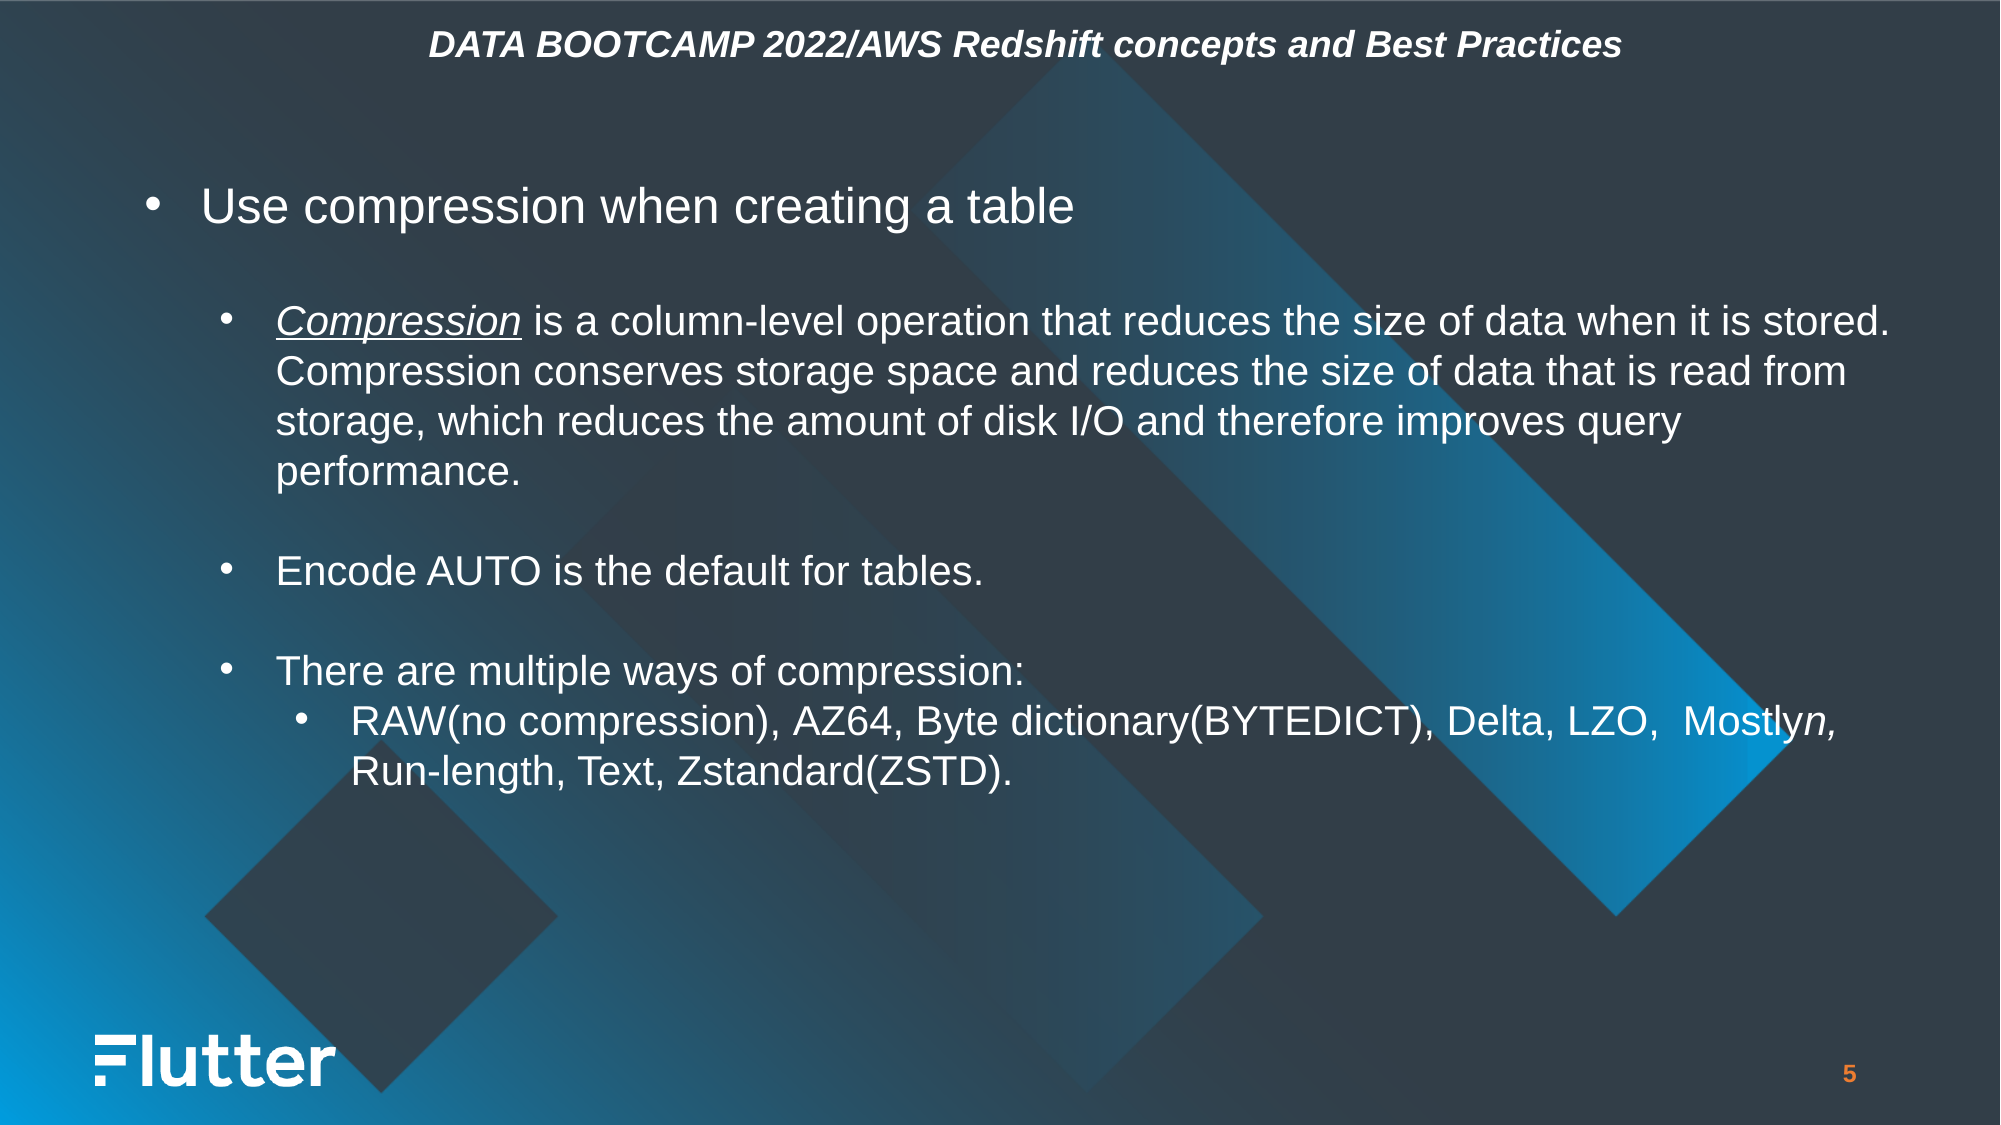

DATA BOOTCAMP 2022/AWS Redshift concepts and Best Practices
Use compression when creating a table
Compression is a column-level operation that reduces the size of data when it is stored. Compression conserves storage space and reduces the size of data that is read from storage, which reduces the amount of disk I/O and therefore improves query performance.
Encode AUTO is the default for tables.

There are multiple ways of compression:
RAW(no compression), AZ64, Byte dictionary(BYTEDICT), Delta, LZO,  Mostlyn, Run-length, Text, Zstandard(ZSTD).